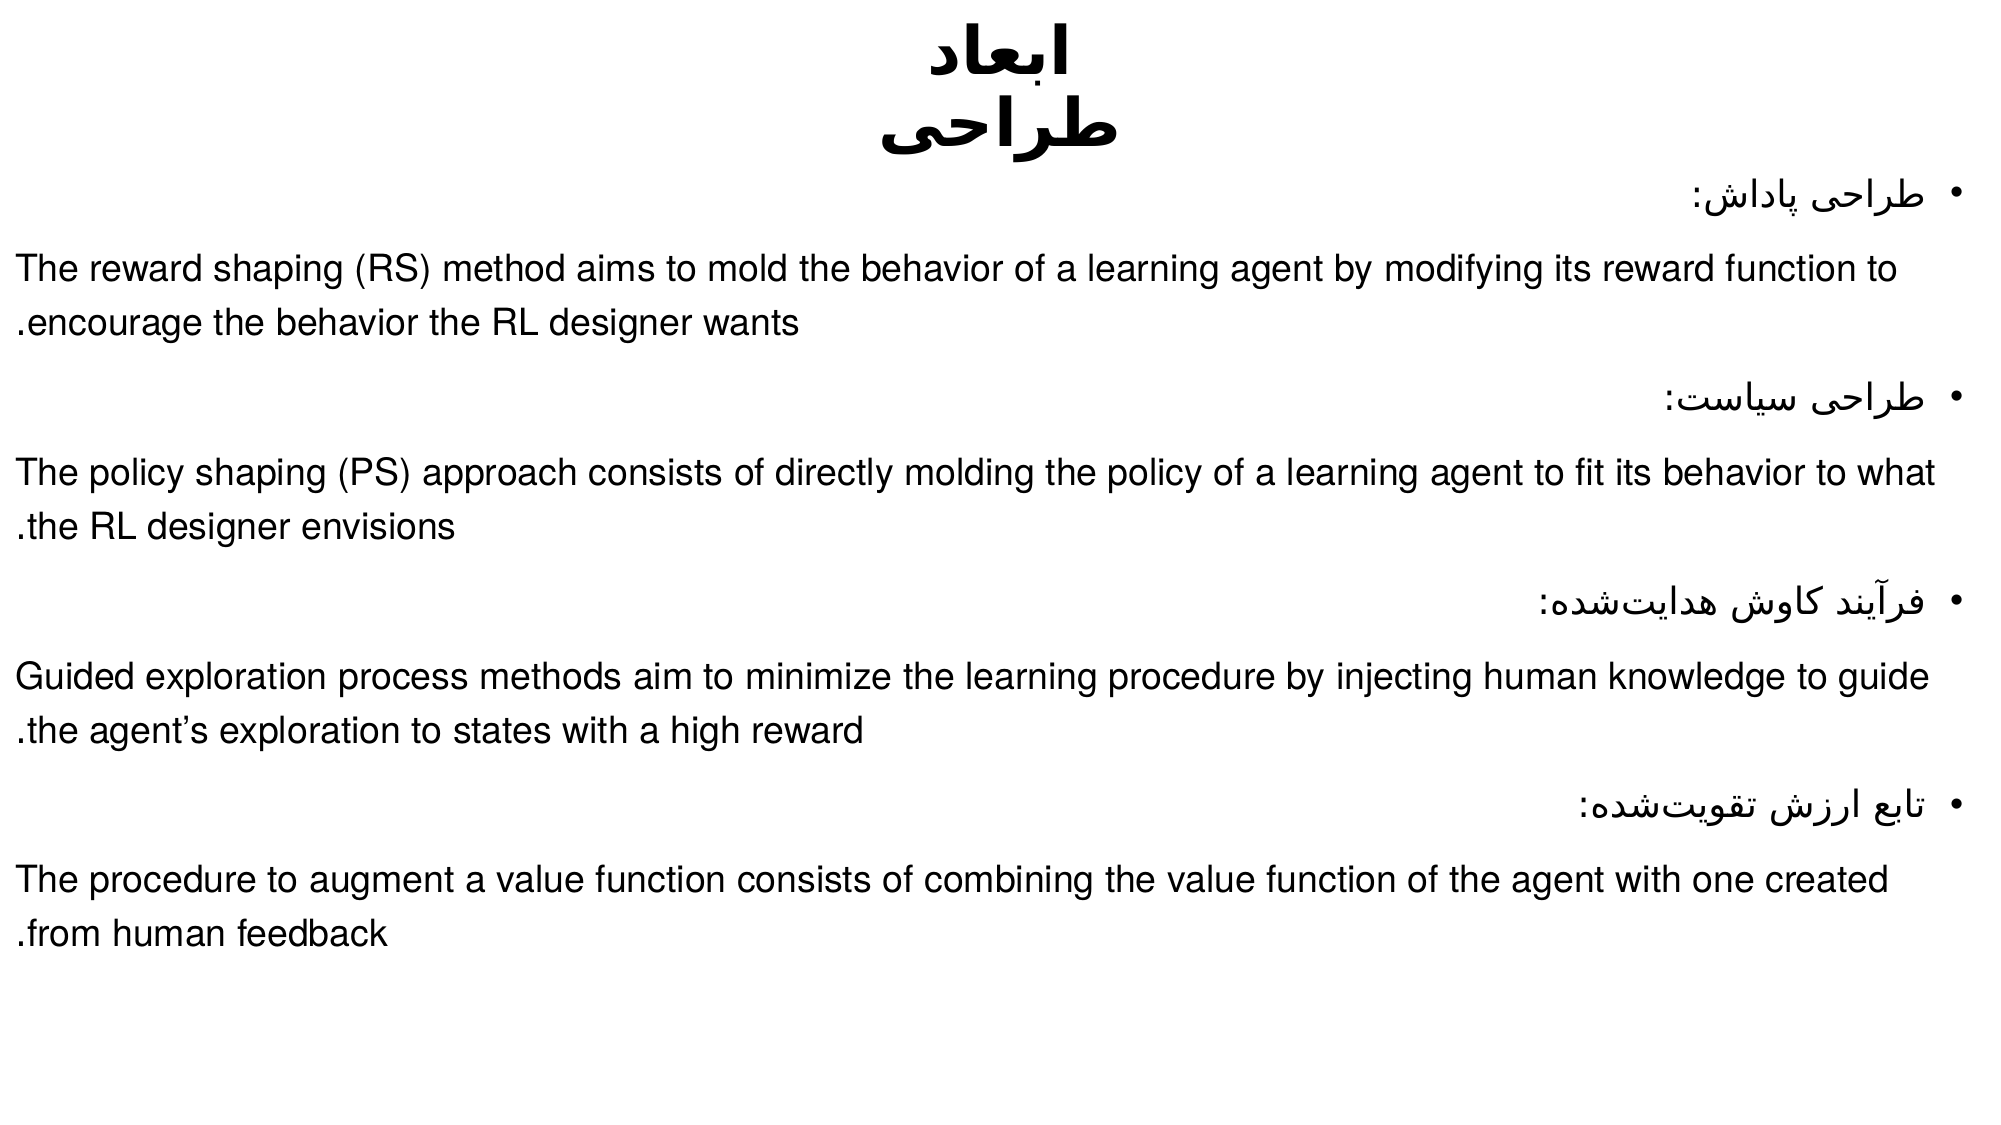

# ابعاد طراحی
طراحی پاداش:
The reward shaping (RS) method aims to mold the behavior of a learning agent by modifying its reward function to encourage the behavior the RL designer wants.
طراحی سیاست:
The policy shaping (PS) approach consists of directly molding the policy of a learning agent to fit its behavior to what the RL designer envisions.
فرآیند کاوش هدایت‌شده:
Guided exploration process methods aim to minimize the learning procedure by injecting human knowledge to guide the agent’s exploration to states with a high reward.
تابع ارزش تقویت‌شده:
The procedure to augment a value function consists of combining the value function of the agent with one created from human feedback.